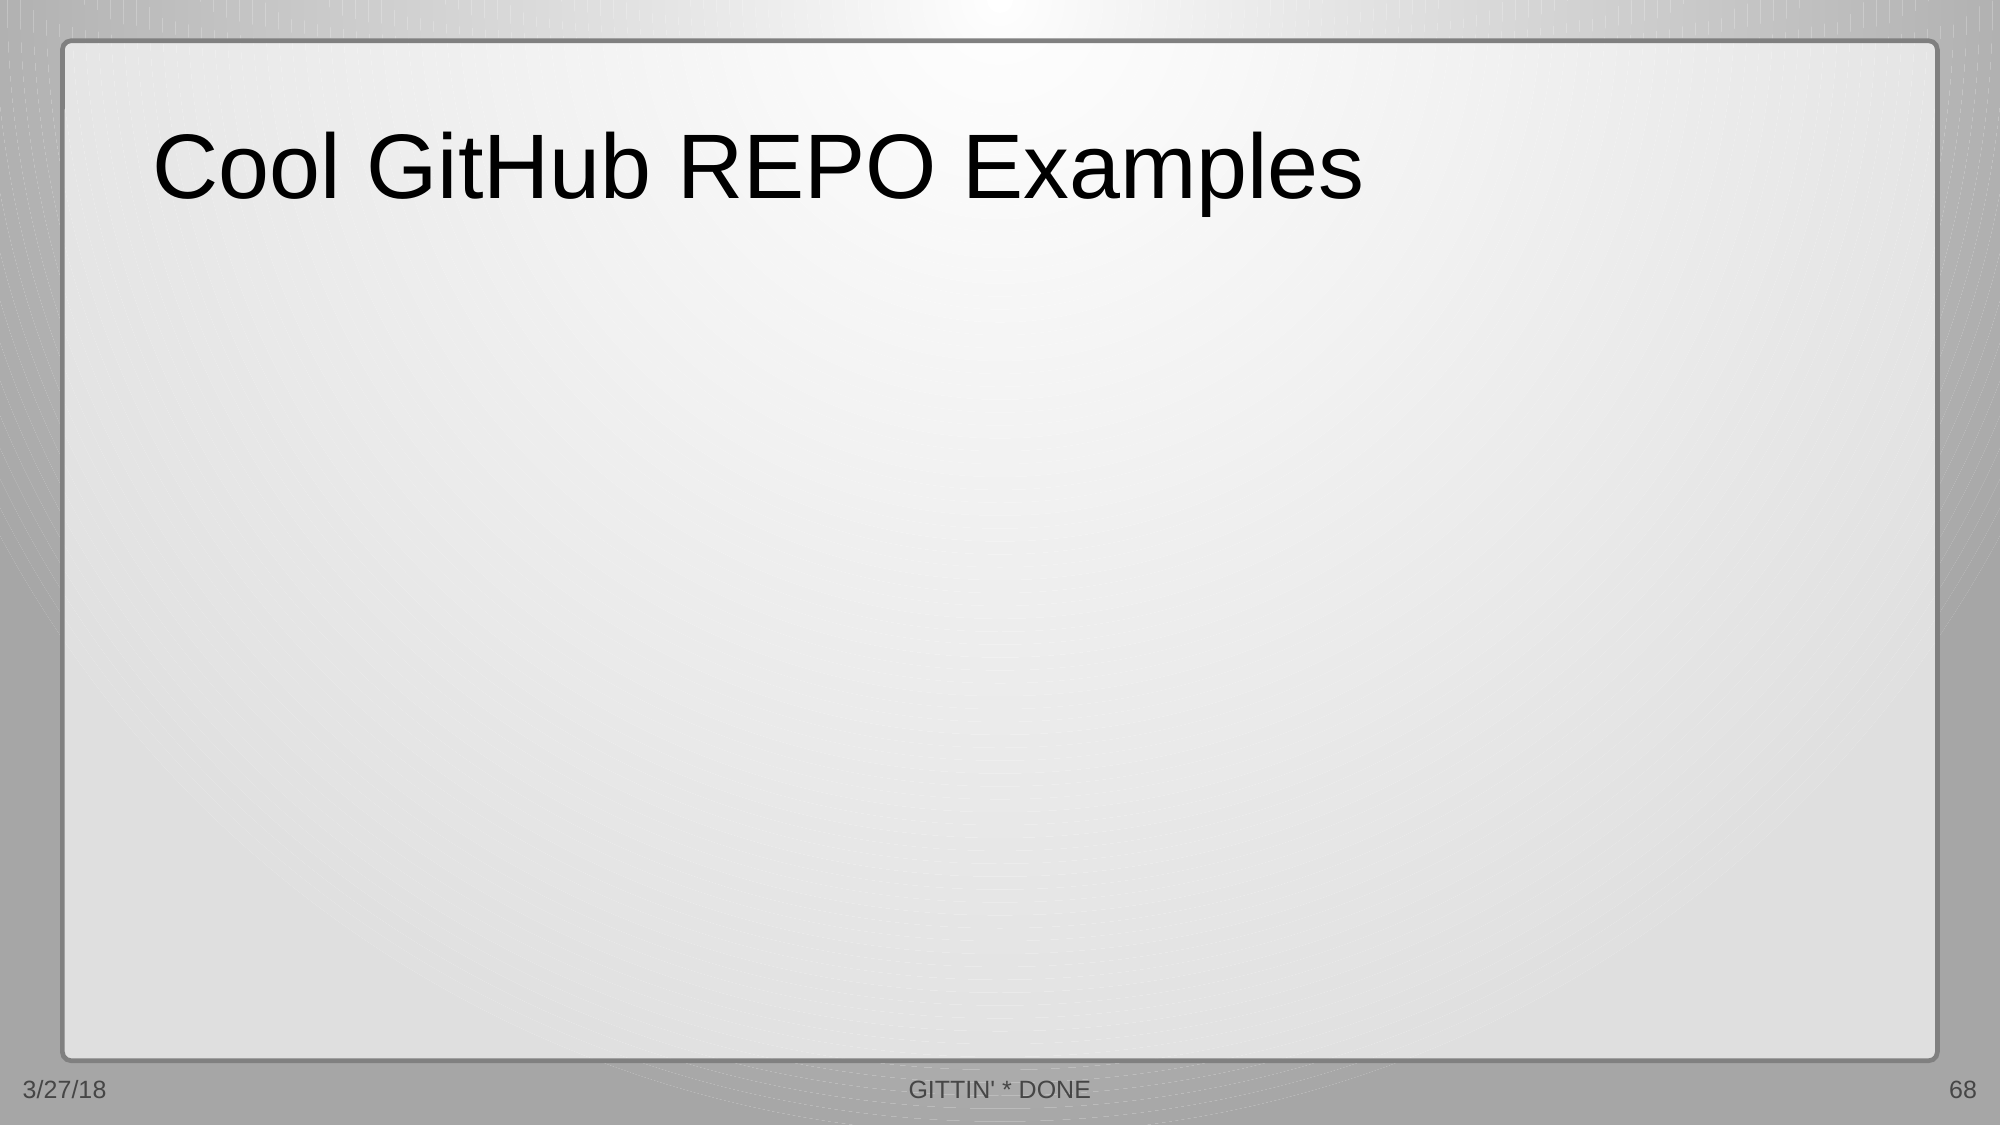

# Cool GitHub REPO Examples

3/27/18
GITTIN' * DONE
68